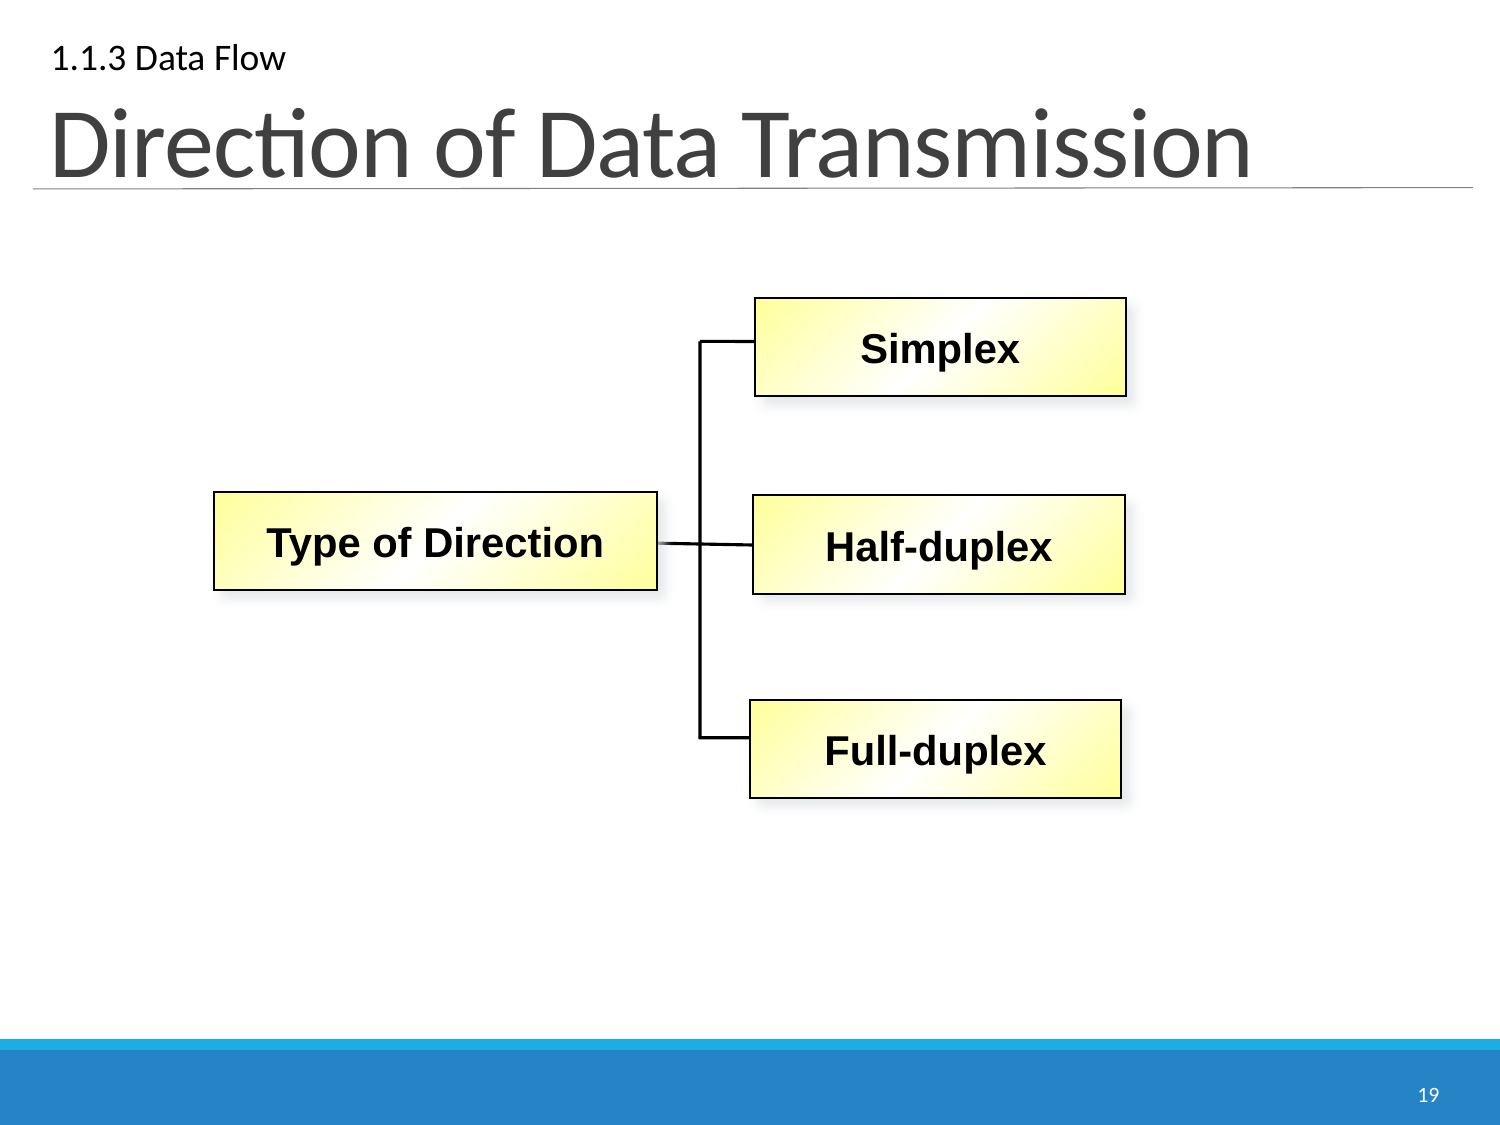

1.1.3 Data Flow
# Direction of Data Transmission
Simplex

Type of Direction
Half-duplex

Full-duplex